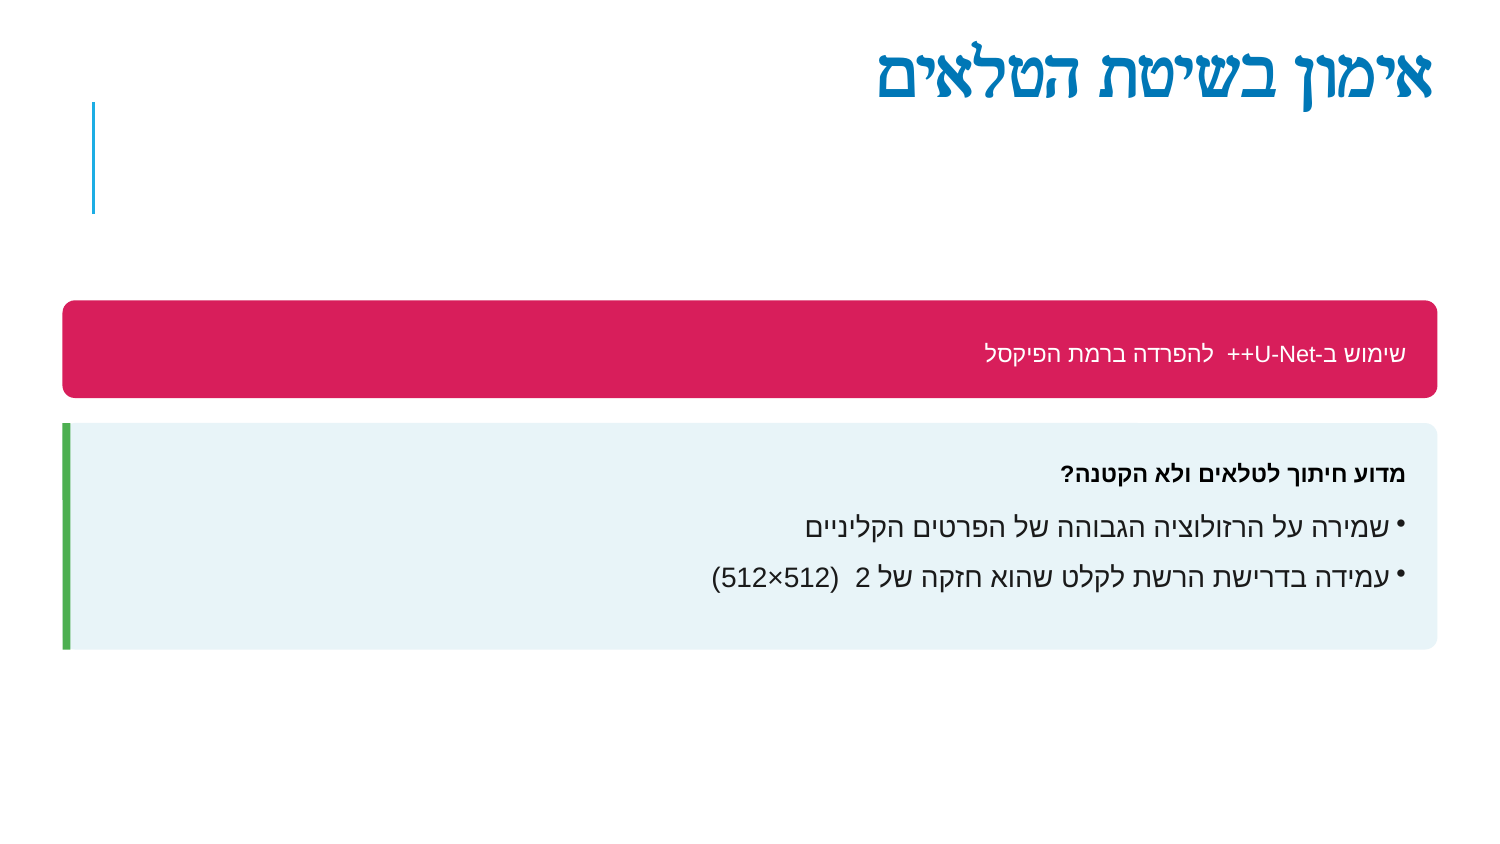

אימון בשיטת הטלאים

שימוש ב-U-Net++  להפרדה ברמת הפיקסל

מדוע חיתוך לטלאים ולא הקטנה?
שמירה על הרזולוציה הגבוהה של הפרטים הקליניים
עמידה בדרישת הרשת לקלט שהוא חזקה של 2  (512×512)